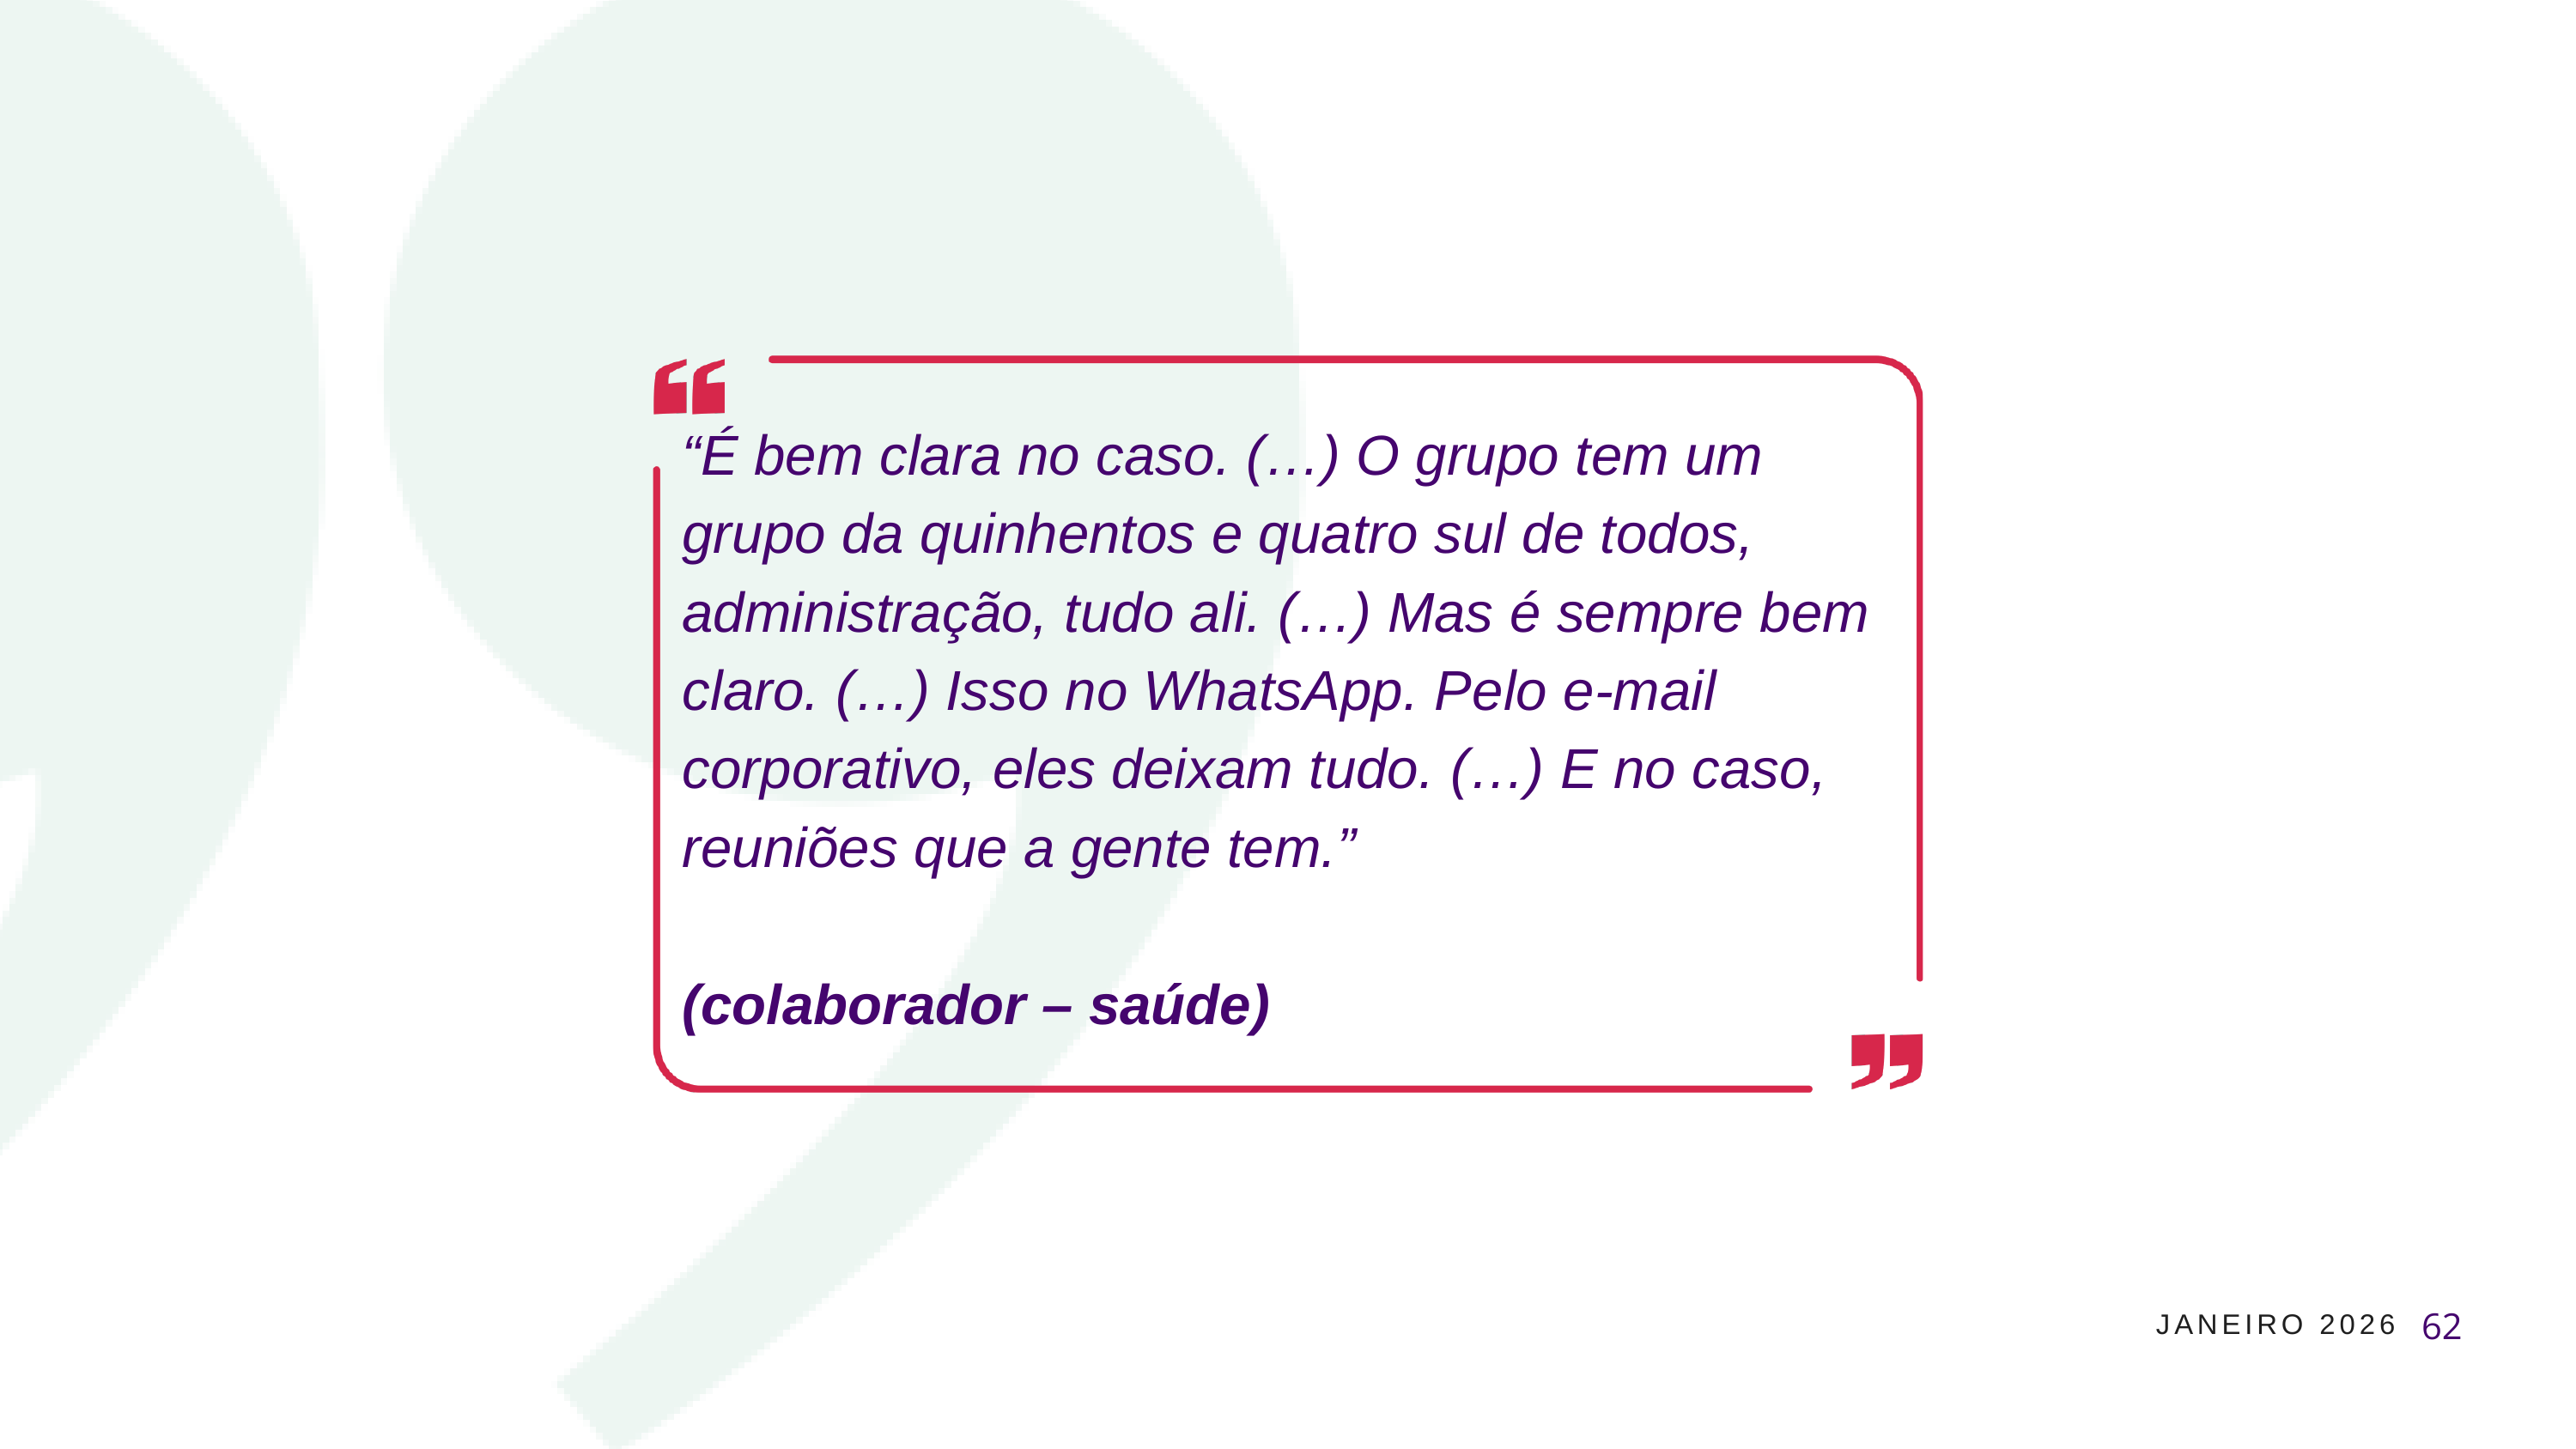

“É bem clara no caso. (…) O grupo tem um grupo da quinhentos e quatro sul de todos, administração, tudo ali. (…) Mas é sempre bem claro. (…) Isso no WhatsApp. Pelo e-mail corporativo, eles deixam tudo. (…) E no caso, reuniões que a gente tem.”

(colaborador – saúde)
62
JANEIRO 2026